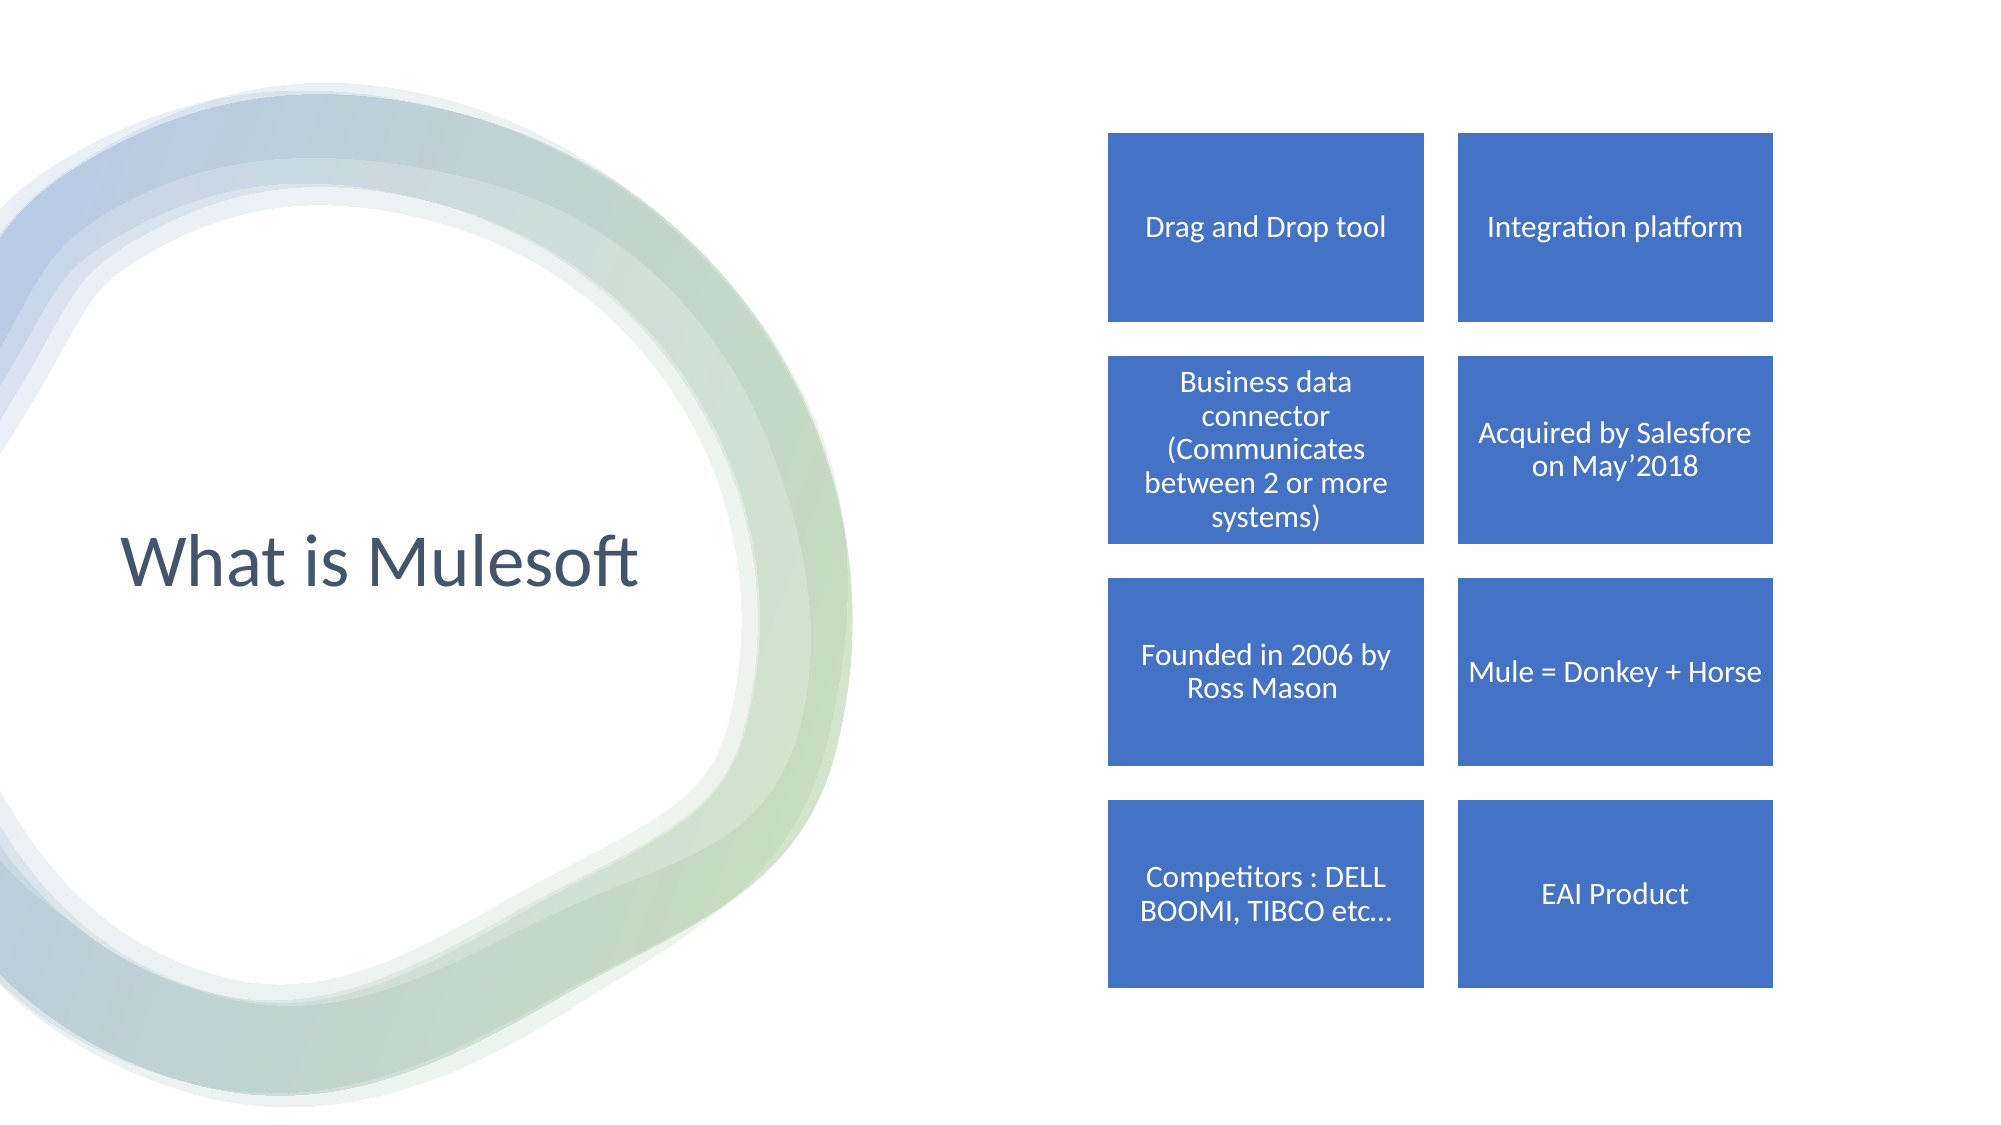

Drag and Drop tool
Integration platform
Business data connector (Communicates between 2 or more systems)
Acquired by Salesfore on May’2018
Founded in 2006 by Ross Mason
Mule = Donkey + Horse
Competitors : DELL BOOMI, TIBCO etc…
EAI Product
# What is Mulesoft